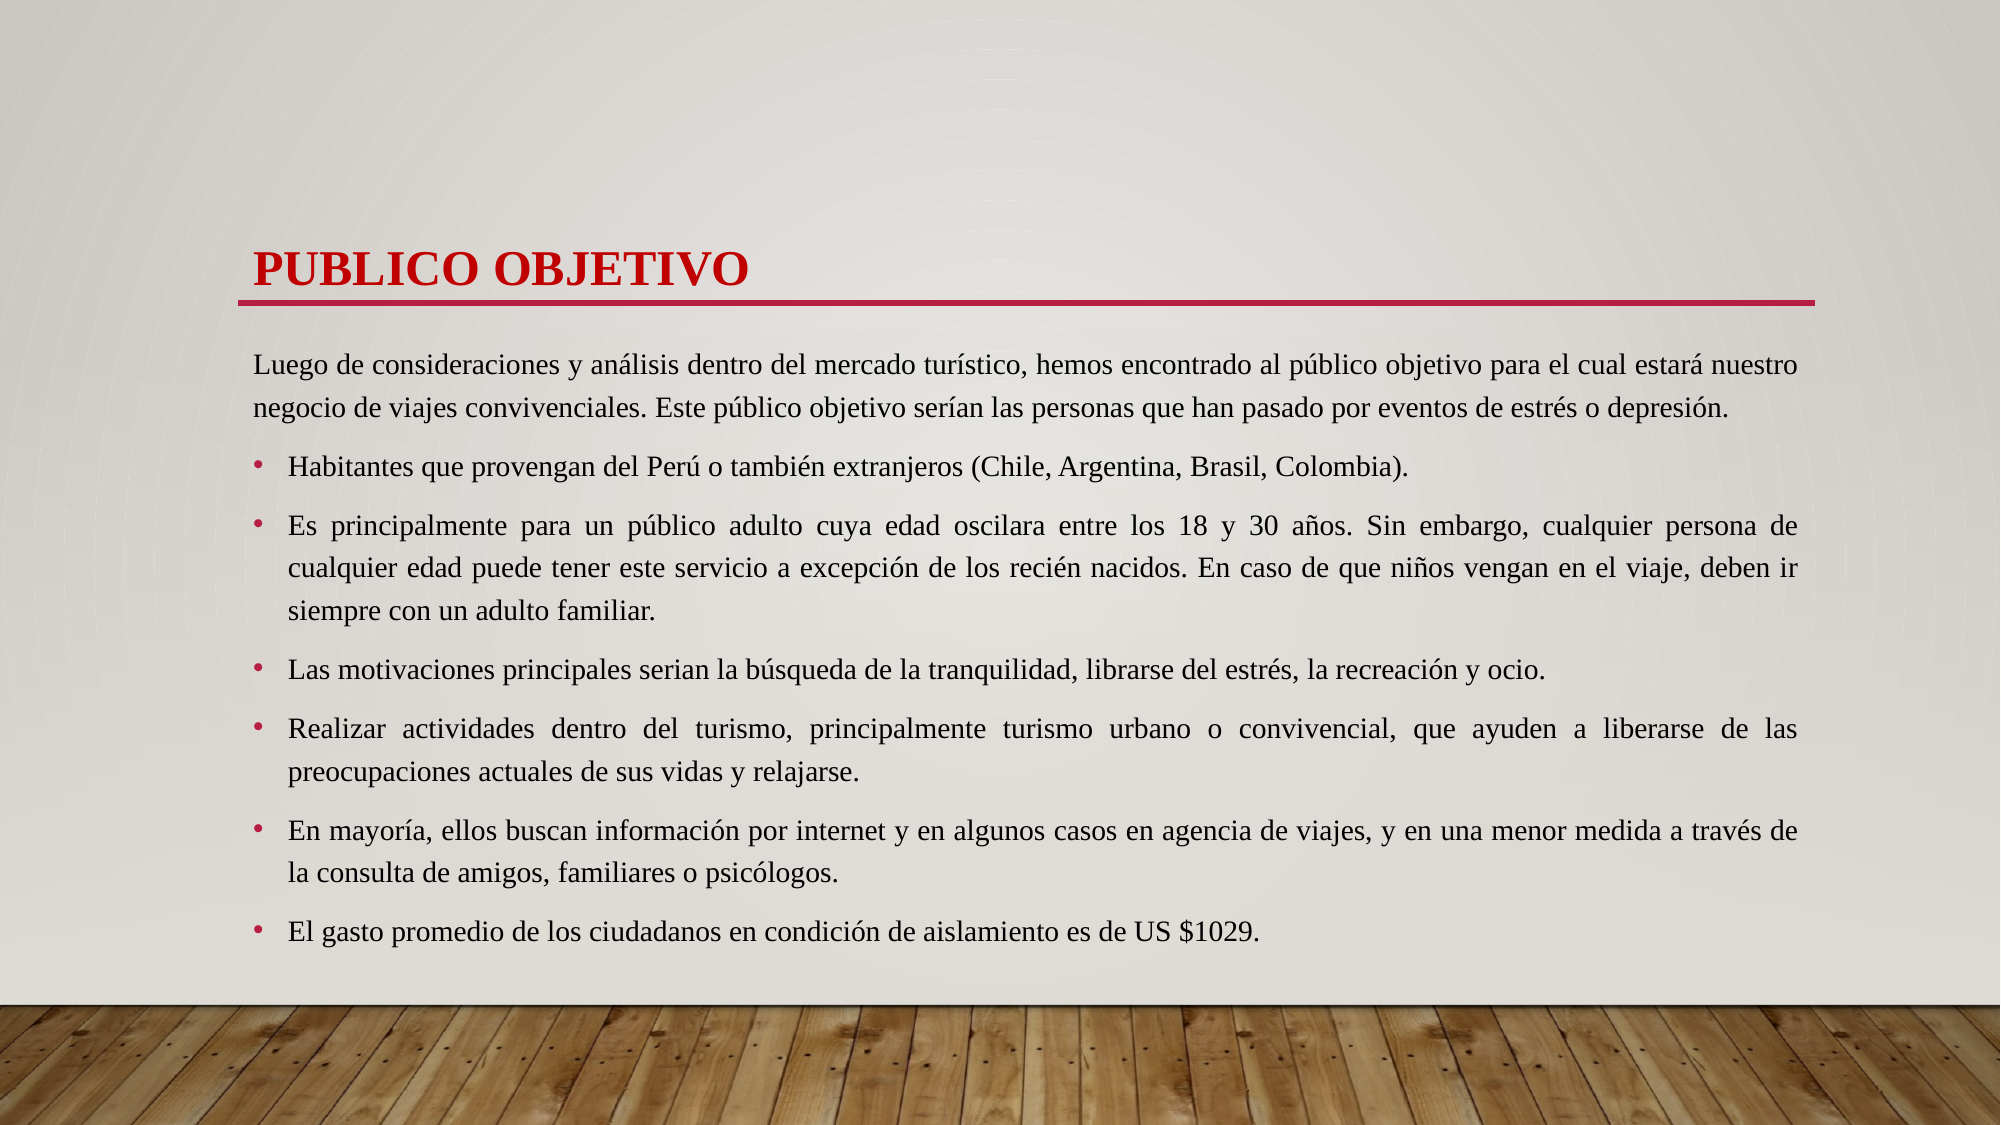

# Publico objetivo
Luego de consideraciones y análisis dentro del mercado turístico, hemos encontrado al público objetivo para el cual estará nuestro negocio de viajes convivenciales. Este público objetivo serían las personas que han pasado por eventos de estrés o depresión.
Habitantes que provengan del Perú o también extranjeros (Chile, Argentina, Brasil, Colombia).
Es principalmente para un público adulto cuya edad oscilara entre los 18 y 30 años. Sin embargo, cualquier persona de cualquier edad puede tener este servicio a excepción de los recién nacidos. En caso de que niños vengan en el viaje, deben ir siempre con un adulto familiar.
Las motivaciones principales serian la búsqueda de la tranquilidad, librarse del estrés, la recreación y ocio.
Realizar actividades dentro del turismo, principalmente turismo urbano o convivencial, que ayuden a liberarse de las preocupaciones actuales de sus vidas y relajarse.
En mayoría, ellos buscan información por internet y en algunos casos en agencia de viajes, y en una menor medida a través de la consulta de amigos, familiares o psicólogos.
El gasto promedio de los ciudadanos en condición de aislamiento es de US $1029.